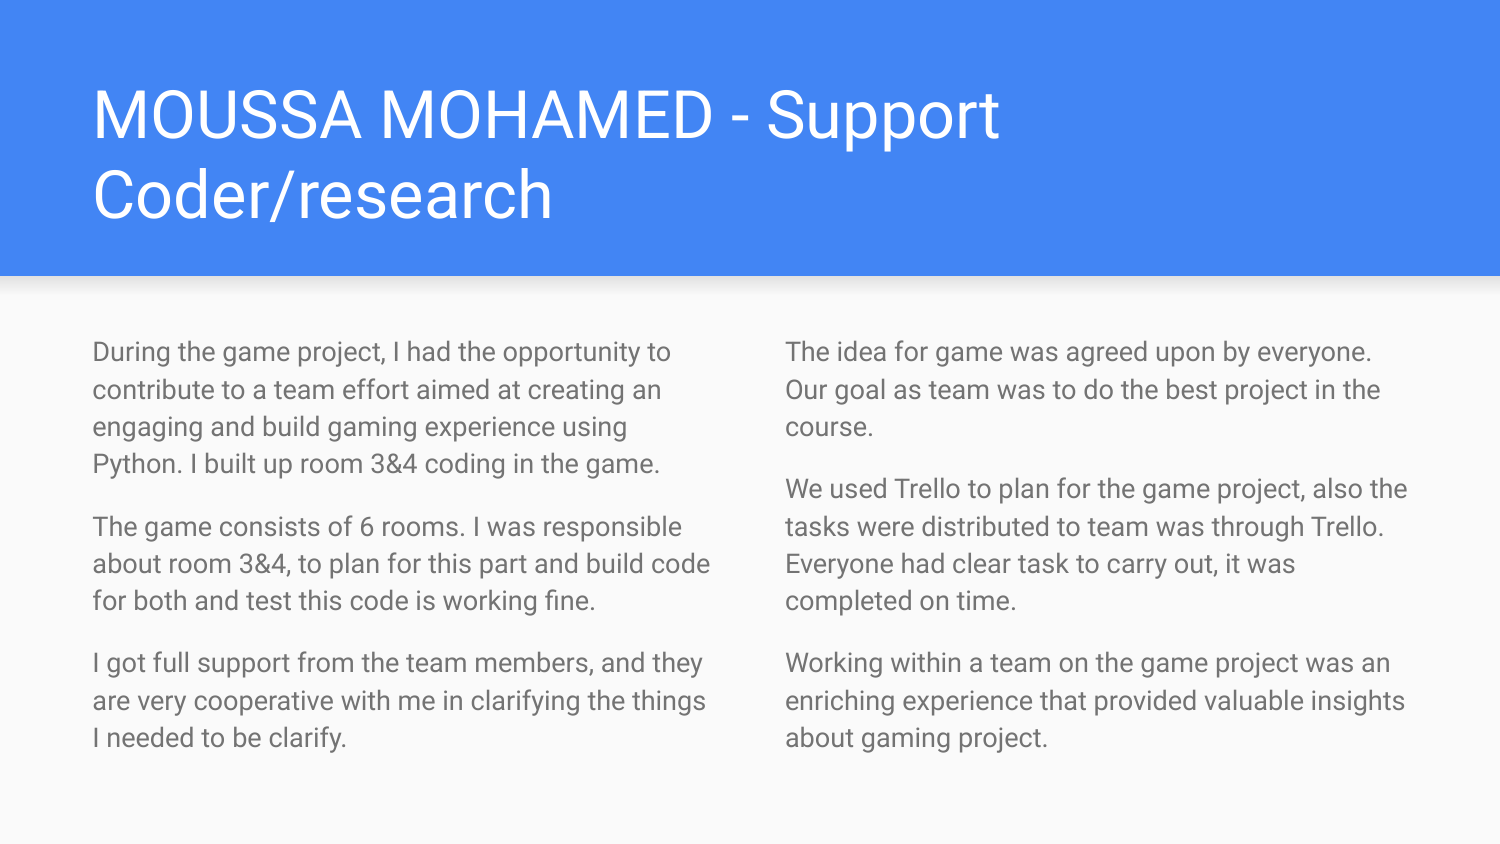

# MOUSSA MOHAMED - Support Coder/research
During the game project, I had the opportunity to contribute to a team effort aimed at creating an engaging and build gaming experience using Python. I built up room 3&4 coding in the game.
The game consists of 6 rooms. I was responsible about room 3&4, to plan for this part and build code for both and test this code is working fine.
I got full support from the team members, and they are very cooperative with me in clarifying the things I needed to be clarify.

The idea for game was agreed upon by everyone. Our goal as team was to do the best project in the course.
We used Trello to plan for the game project, also the tasks were distributed to team was through Trello. Everyone had clear task to carry out, it was completed on time.
Working within a team on the game project was an enriching experience that provided valuable insights about gaming project.